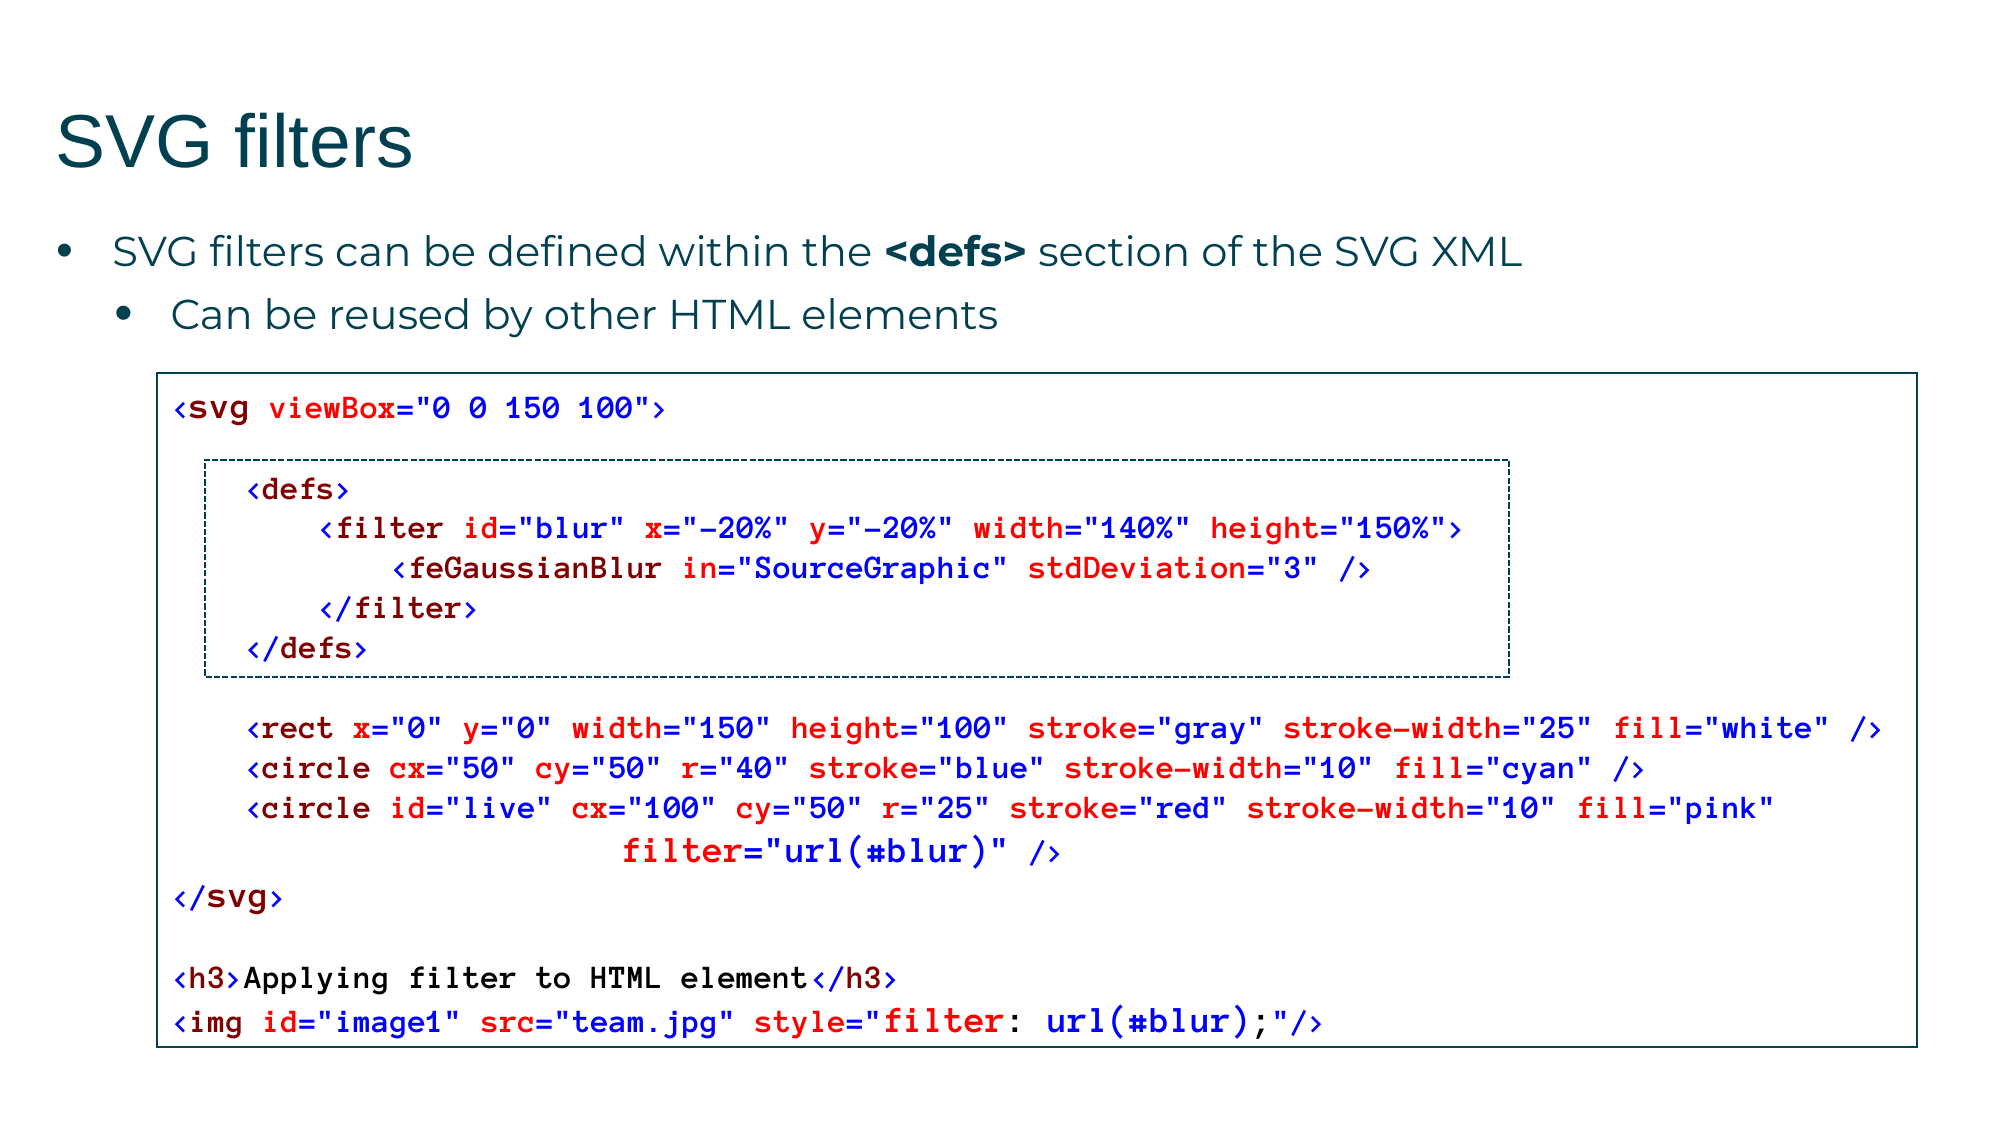

# SVG filters
SVG filters can be defined within the <defs> section of the SVG XML
Can be reused by other HTML elements
<svg viewBox="0 0 150 100">

    <defs>
        <filter id="blur" x="-20%" y="-20%" width="140%" height="150%">
            <feGaussianBlur in="SourceGraphic" stdDeviation="3" />
        </filter>
    </defs>

    <rect x="0" y="0" width="150" height="100" stroke="gray" stroke-width="25" fill="white" />
    <circle cx="50" cy="50" r="40" stroke="blue" stroke-width="10" fill="cyan" />
    <circle id="live" cx="100" cy="50" r="25" stroke="red" stroke-width="10" fill="pink" 				filter="url(#blur)" />
</svg>

<h3>Applying filter to HTML element</h3>
<img id="image1" src="team.jpg" style="filter: url(#blur);"/>